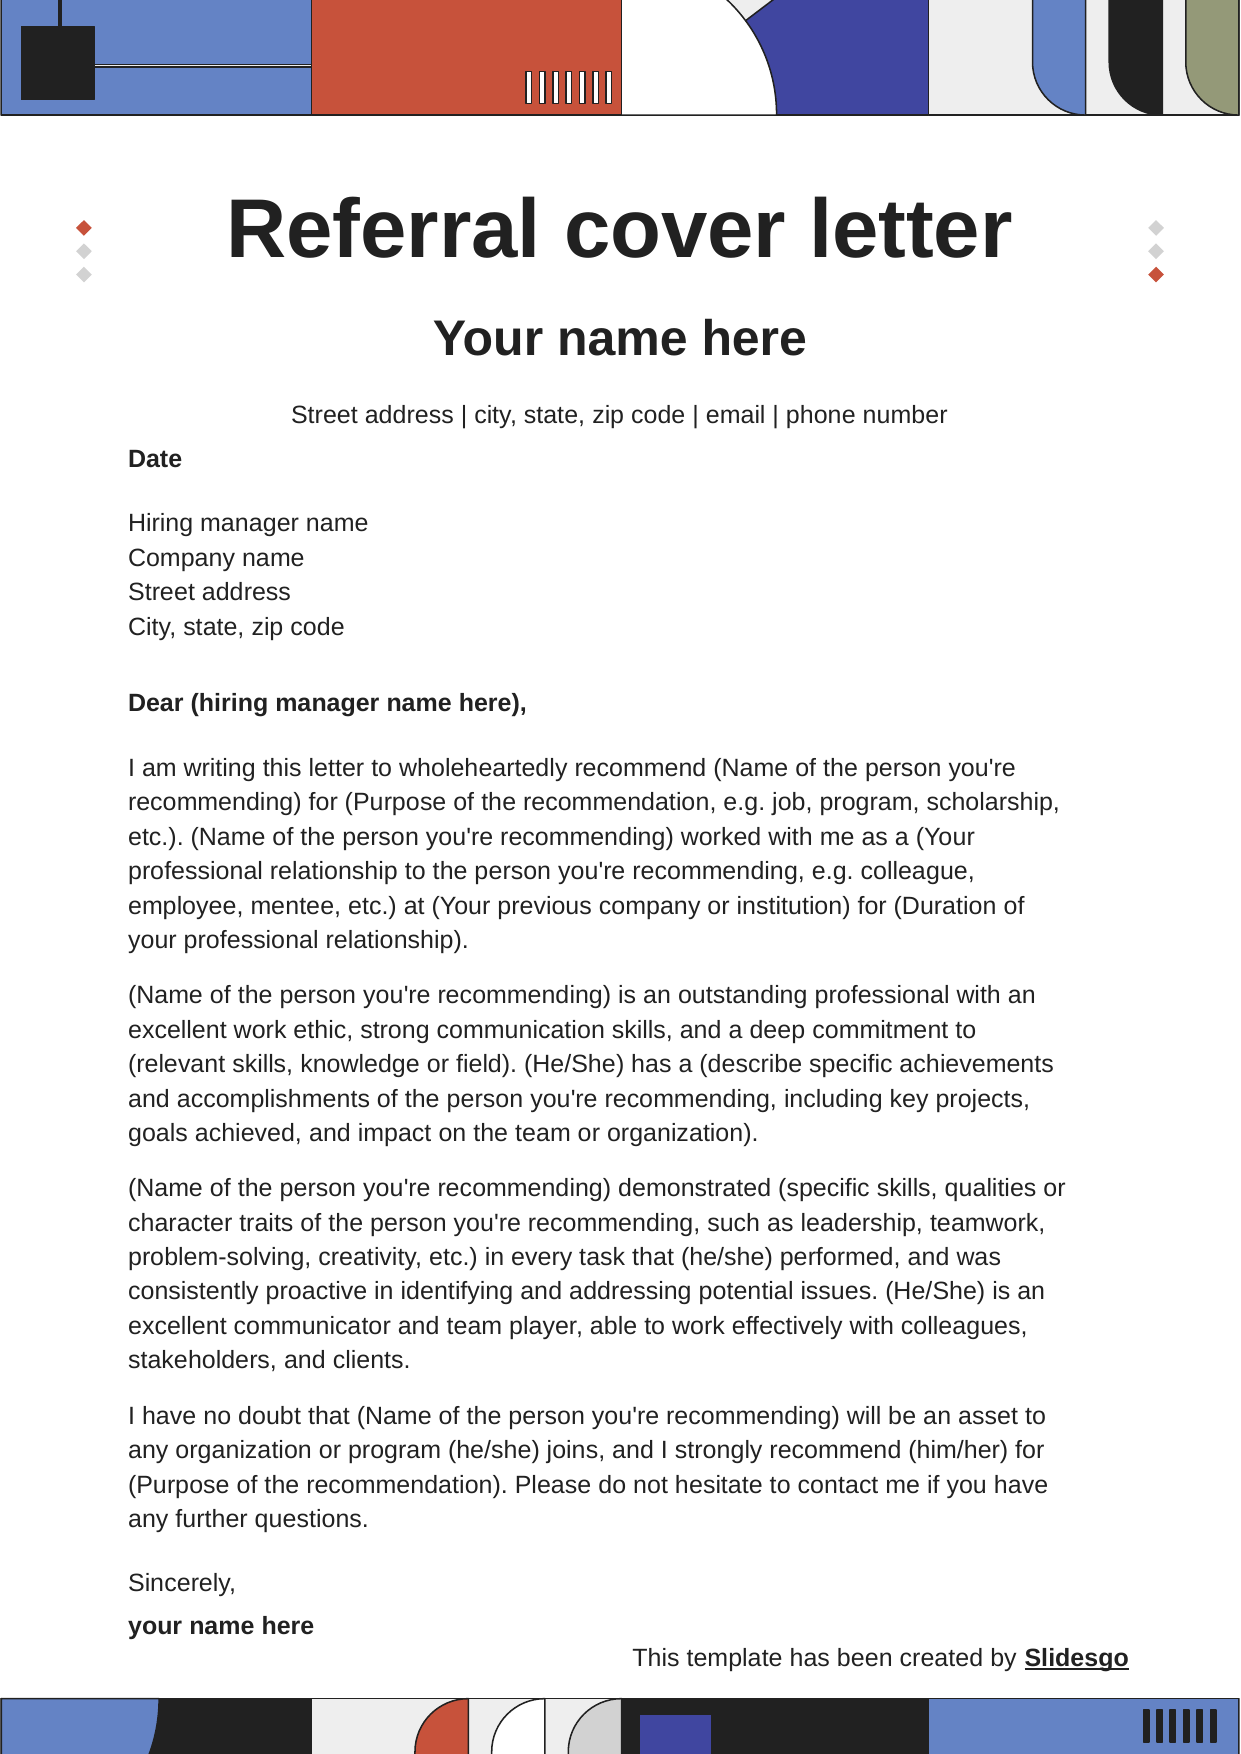

# Referral cover letter
Your name here
Street address | city, state, zip code | email | phone number
Date
Hiring manager name
Company name
Street address
City, state, zip code
Dear (hiring manager name here),
I am writing this letter to wholeheartedly recommend (Name of the person you're recommending) for (Purpose of the recommendation, e.g. job, program, scholarship, etc.). (Name of the person you're recommending) worked with me as a (Your professional relationship to the person you're recommending, e.g. colleague, employee, mentee, etc.) at (Your previous company or institution) for (Duration of your professional relationship).
(Name of the person you're recommending) is an outstanding professional with an excellent work ethic, strong communication skills, and a deep commitment to (relevant skills, knowledge or field). (He/She) has a (describe specific achievements and accomplishments of the person you're recommending, including key projects, goals achieved, and impact on the team or organization).
(Name of the person you're recommending) demonstrated (specific skills, qualities or character traits of the person you're recommending, such as leadership, teamwork, problem-solving, creativity, etc.) in every task that (he/she) performed, and was consistently proactive in identifying and addressing potential issues. (He/She) is an excellent communicator and team player, able to work effectively with colleagues, stakeholders, and clients.
I have no doubt that (Name of the person you're recommending) will be an asset to any organization or program (he/she) joins, and I strongly recommend (him/her) for (Purpose of the recommendation). Please do not hesitate to contact me if you have any further questions.
Sincerely,
your name here
This template has been created by Slidesgo